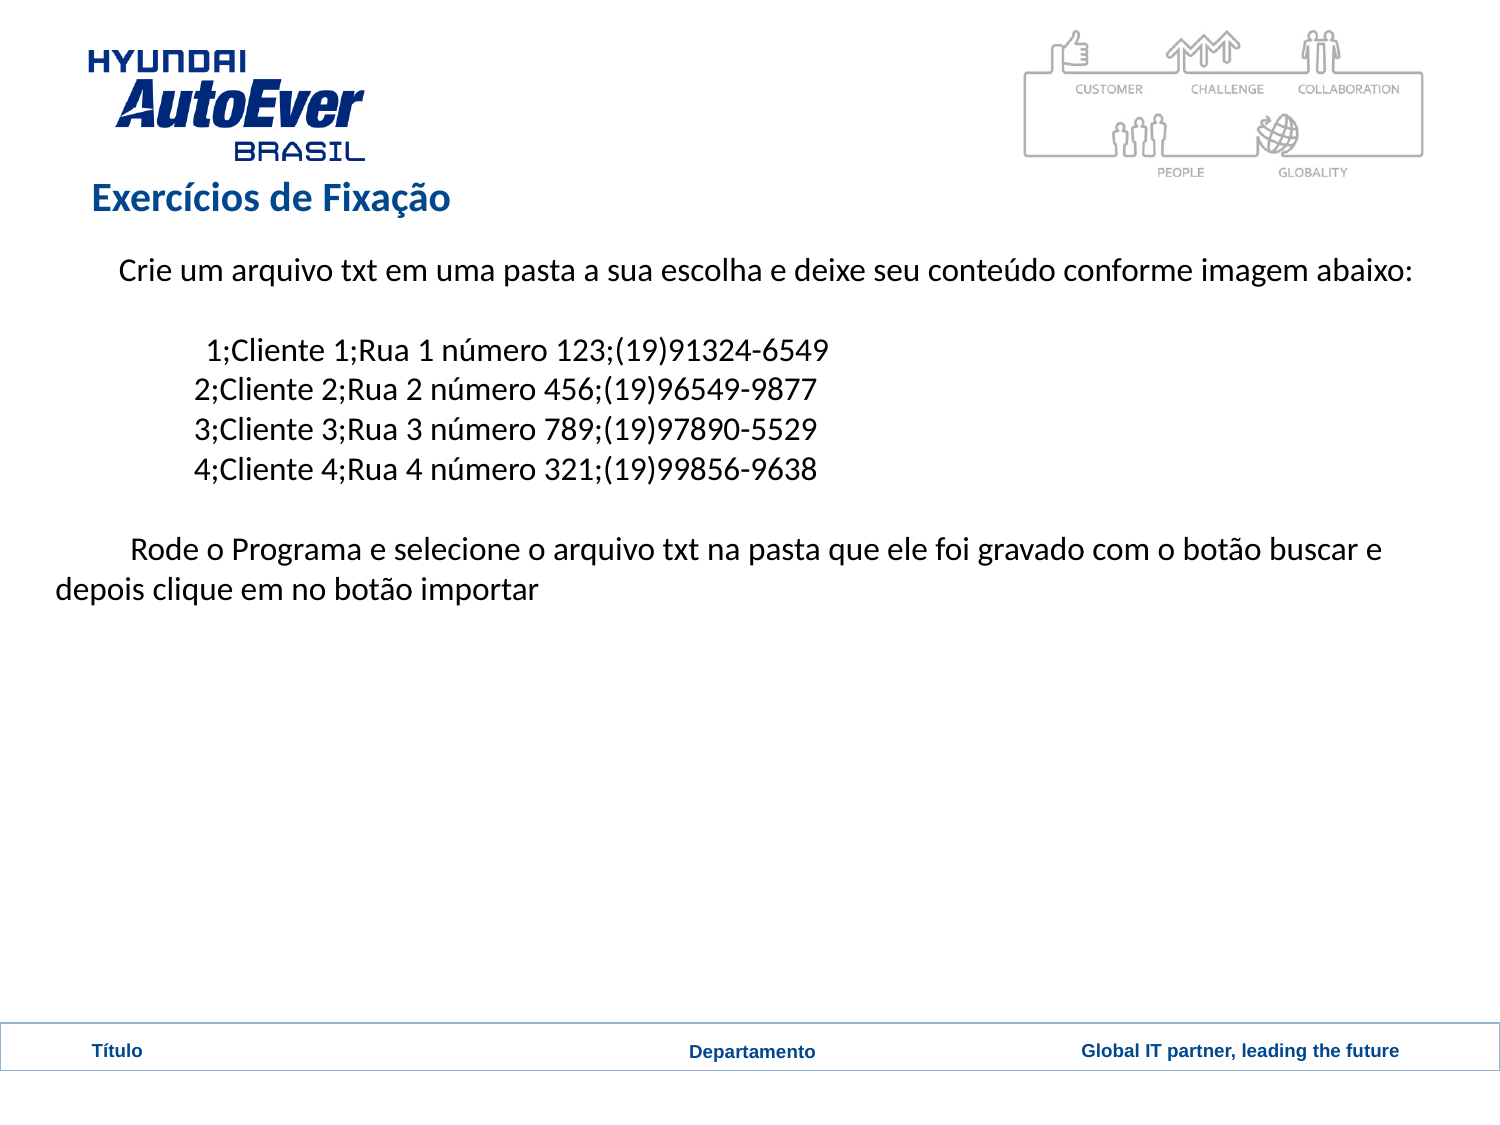

# Exercícios de Fixação
Crie um arquivo txt em uma pasta a sua escolha e deixe seu conteúdo conforme imagem abaixo:

	1;Cliente 1;Rua 1 número 123;(19)91324-6549
2;Cliente 2;Rua 2 número 456;(19)96549-9877
3;Cliente 3;Rua 3 número 789;(19)97890-5529
4;Cliente 4;Rua 4 número 321;(19)99856-9638

Rode o Programa e selecione o arquivo txt na pasta que ele foi gravado com o botão buscar e  depois clique em no botão importar